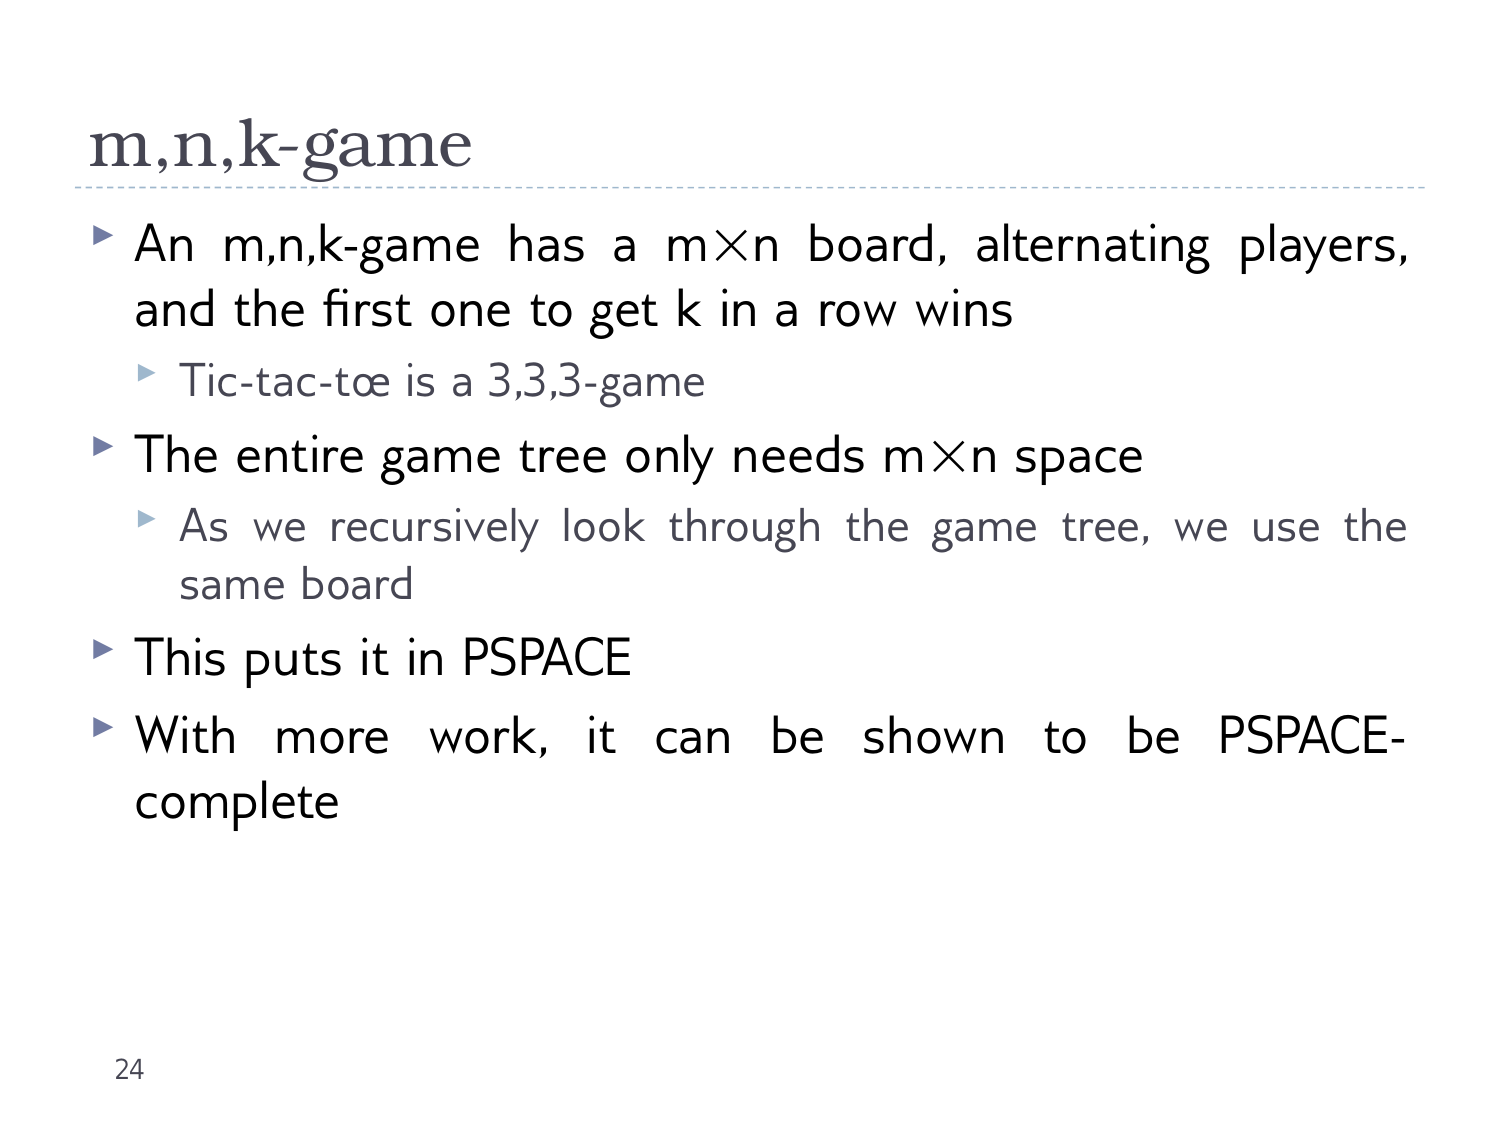

# m,n,k-game
An m,n,k-game has a m×n board, alternating players, and the first one to get k in a row wins
Tic-tac-toe is a 3,3,3-game
The entire game tree only needs m×n space
As we recursively look through the game tree, we use the same board
This puts it in PSPACE
With more work, it can be shown to be PSPACE-complete
24